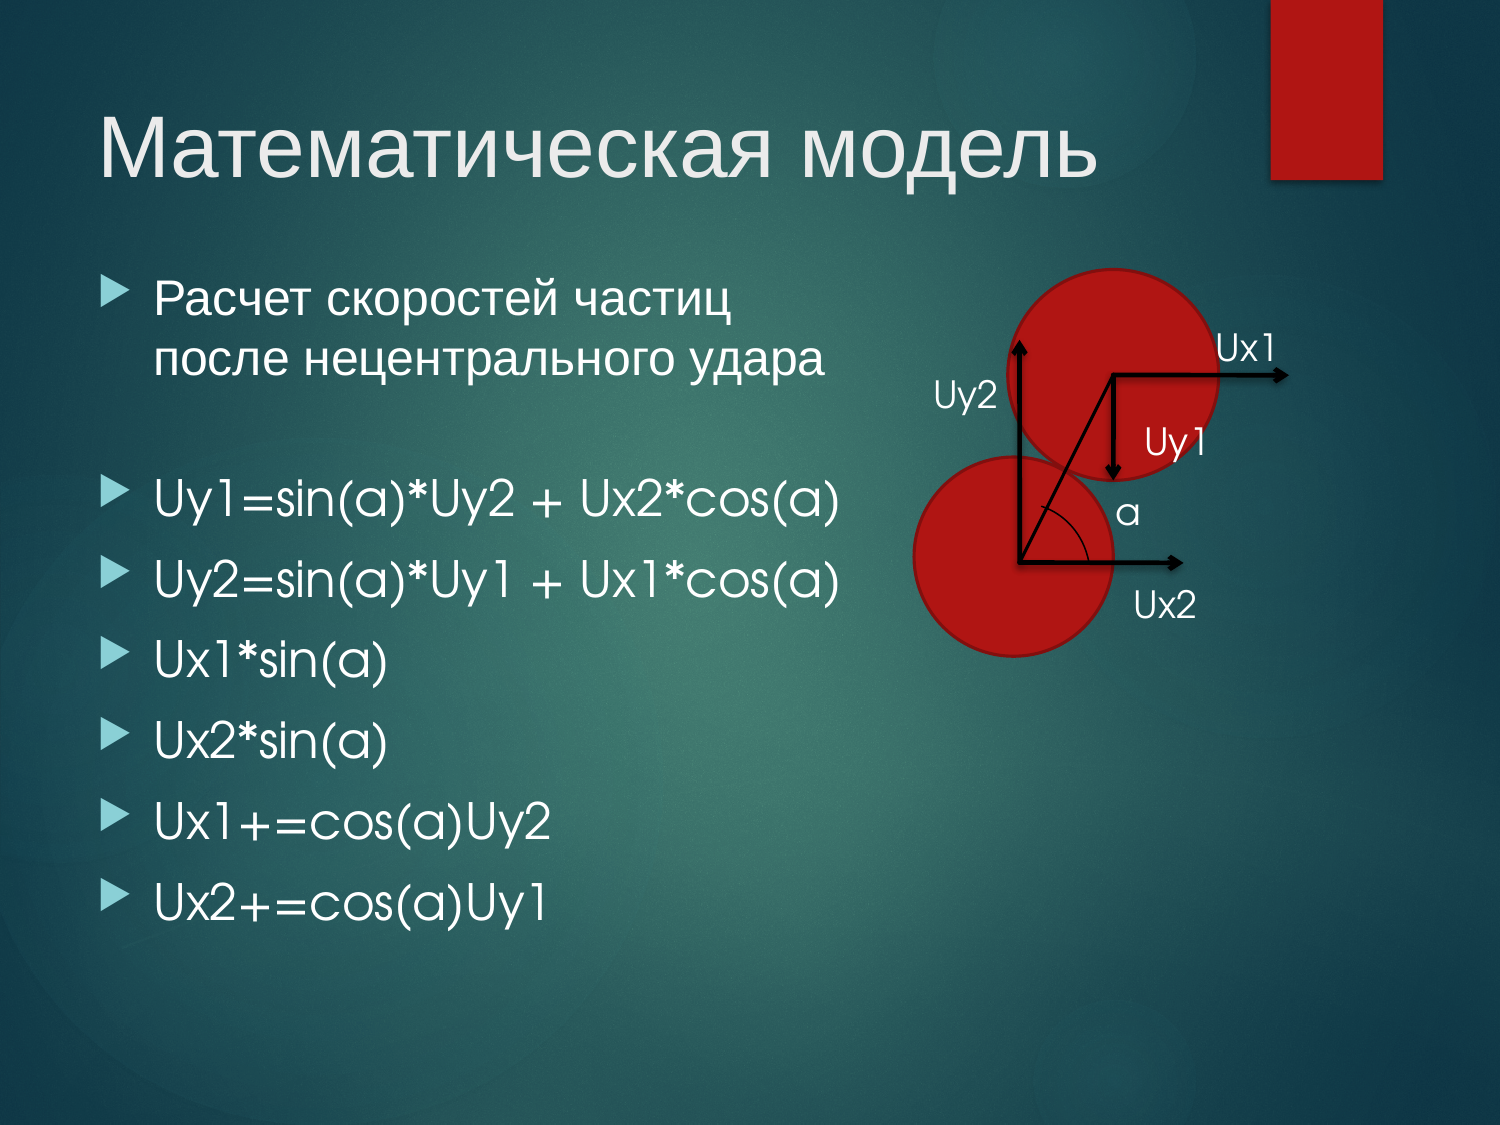

# Математическая модель
Расчет скоростей частиц после нецентрального удара
Uy1=sin(a)*Uy2 + Ux2*cos(a)
Uy2=sin(a)*Uy1 + Ux1*cos(a)
Ux1*sin(a)
Ux2*sin(a)
Ux1+=cos(a)Uy2
Ux2+=cos(a)Uy1

Ux1
Uy2
Uy1

a

Ux2